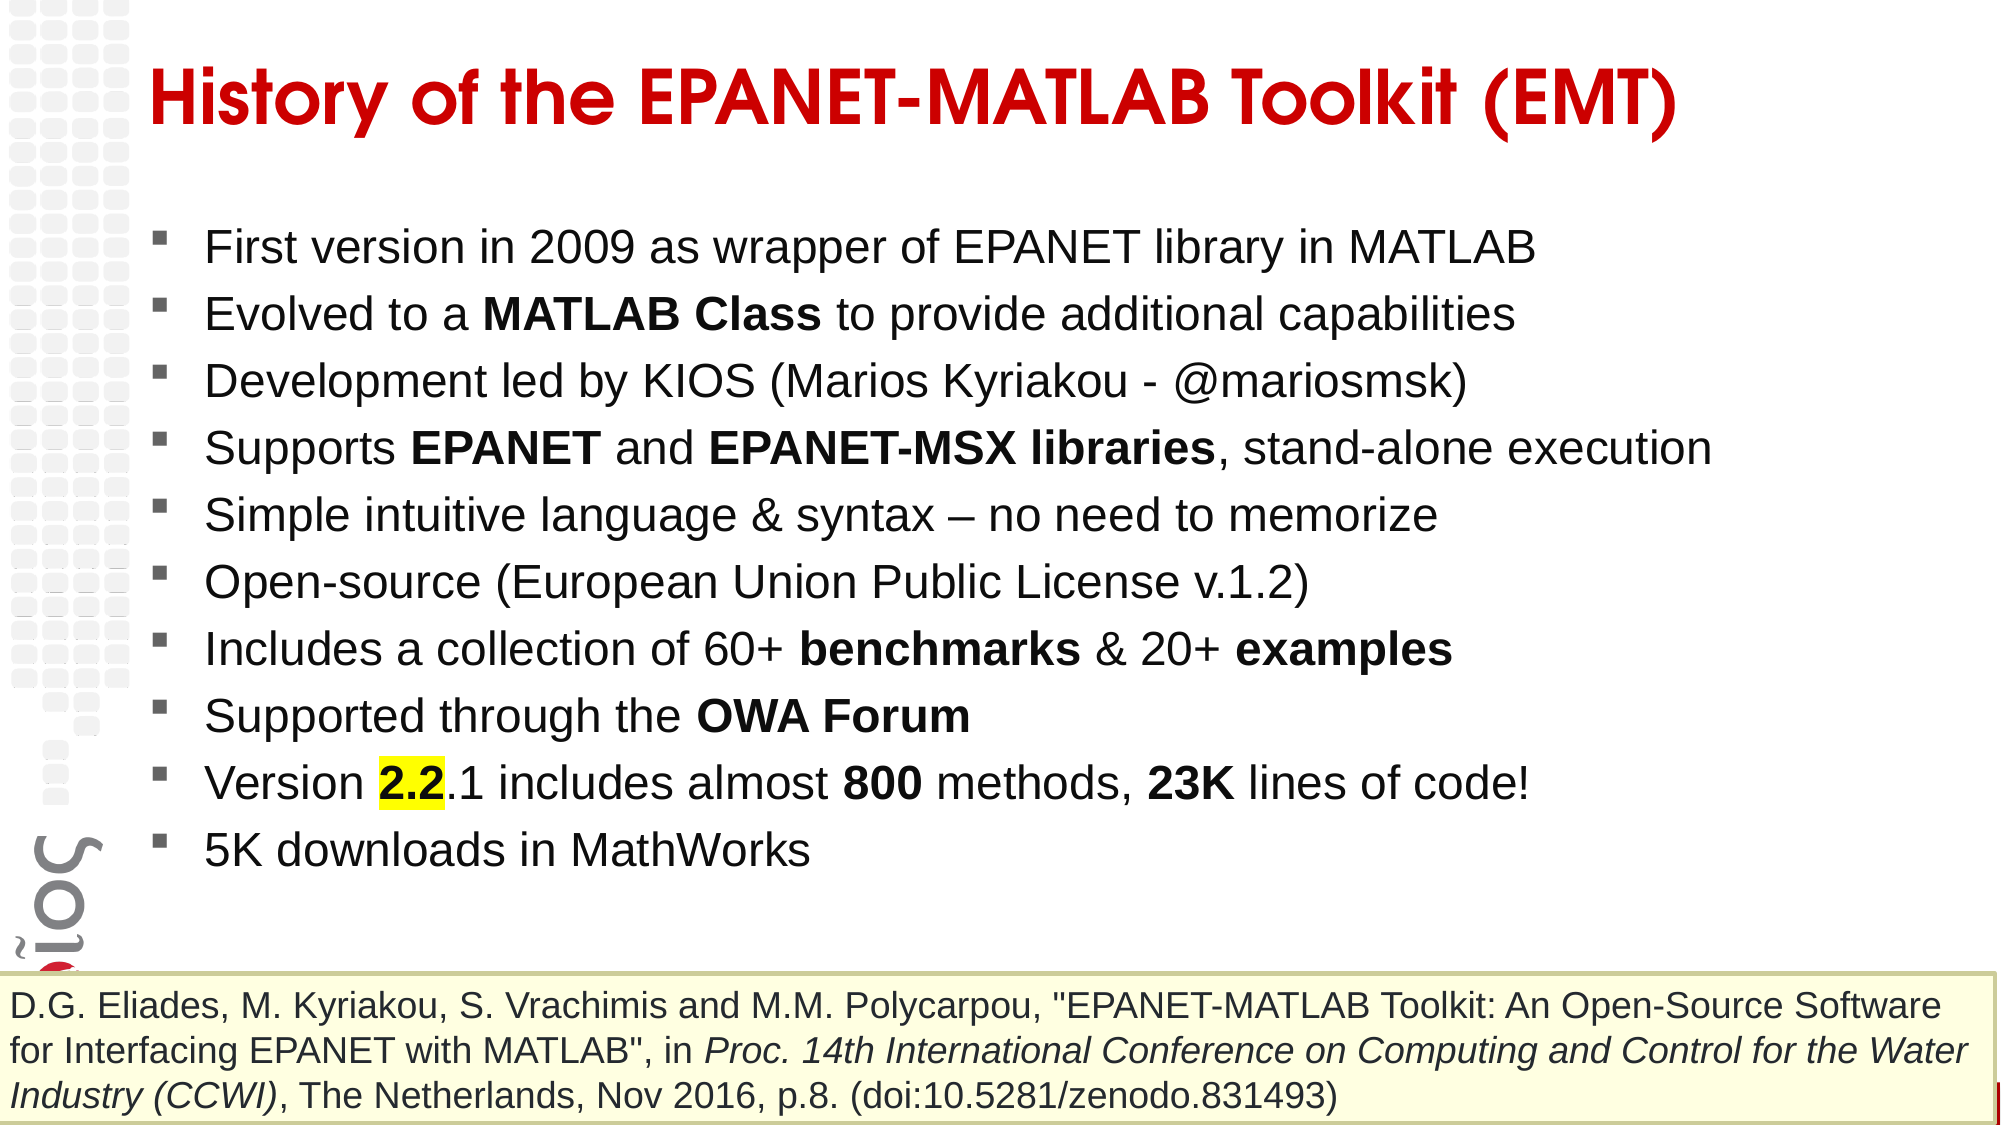

# History of the EPANET-MATLAB Toolkit (EMT)
First version in 2009 as wrapper of EPANET library in MATLAB
Evolved to a MATLAB Class to provide additional capabilities
Development led by KIOS (Marios Kyriakou - @mariosmsk)
Supports EPANET and EPANET-MSX libraries, stand-alone execution
Simple intuitive language & syntax – no need to memorize
Open-source (European Union Public License v.1.2)
Includes a collection of 60+ benchmarks & 20+ examples
Supported through the OWA Forum
Version 2.2.1 includes almost 800 methods, 23K lines of code!
5K downloads in MathWorks
D.G. Eliades, M. Kyriakou, S. Vrachimis and M.M. Polycarpou, "EPANET-MATLAB Toolkit: An Open-Source Software for Interfacing EPANET with MATLAB", in Proc. 14th International Conference on Computing and Control for the Water Industry (CCWI), The Netherlands, Nov 2016, p.8. (doi:10.5281/zenodo.831493)